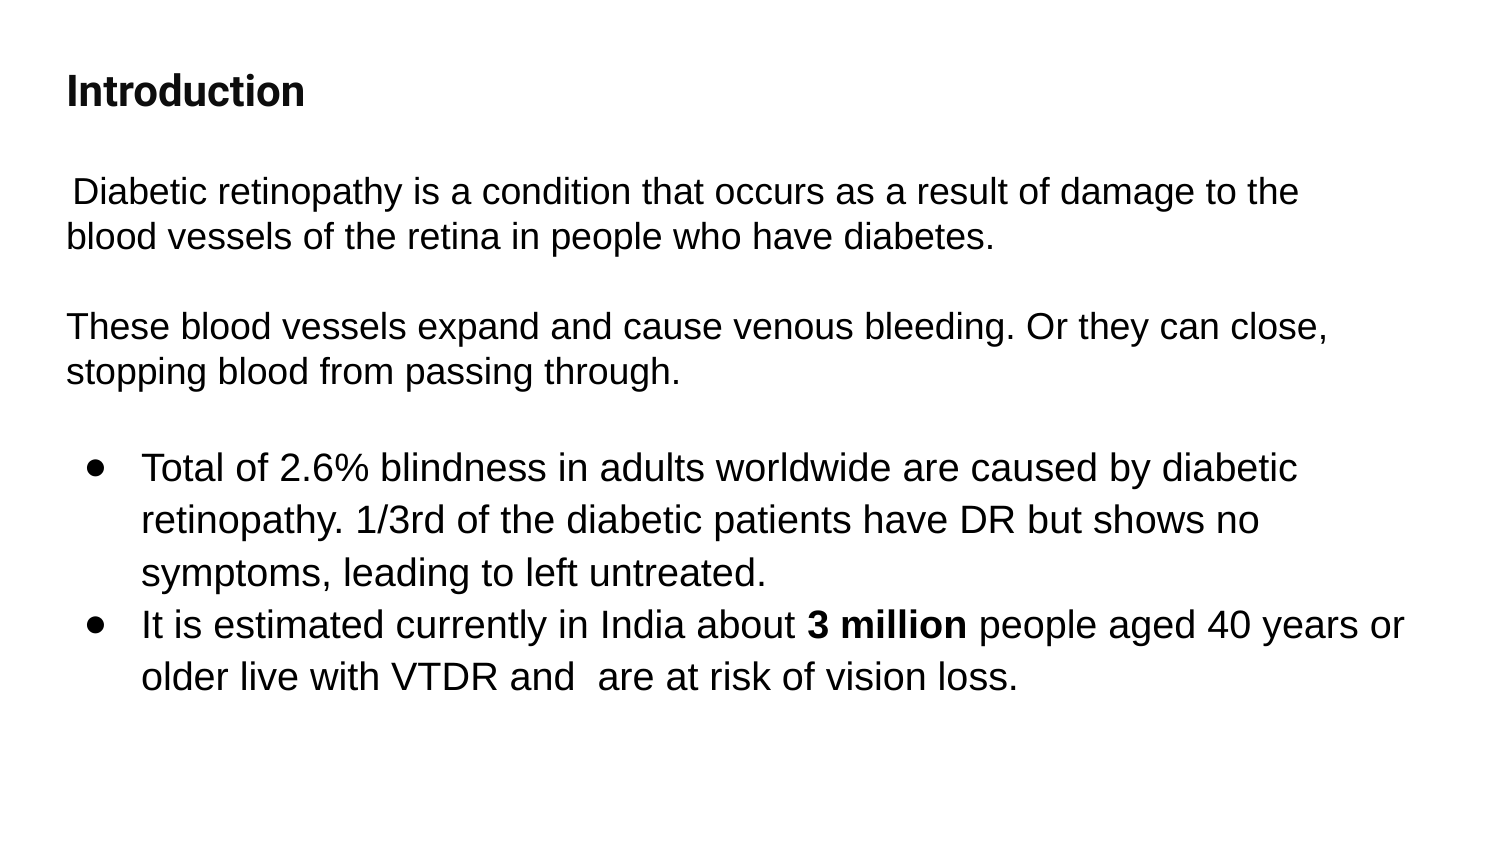

Introduction

 Diabetic retinopathy is a condition that occurs as a result of damage to the
blood vessels of the retina in people who have diabetes.

These blood vessels expand and cause venous bleeding. Or they can close, stopping blood from passing through.

Total of 2.6% blindness in adults worldwide are caused by diabetic retinopathy. 1/3rd of the diabetic patients have DR but shows no symptoms, leading to left untreated.
It is estimated currently in India about 3 million people aged 40 years or older live with VTDR and  are at risk of vision loss.

#